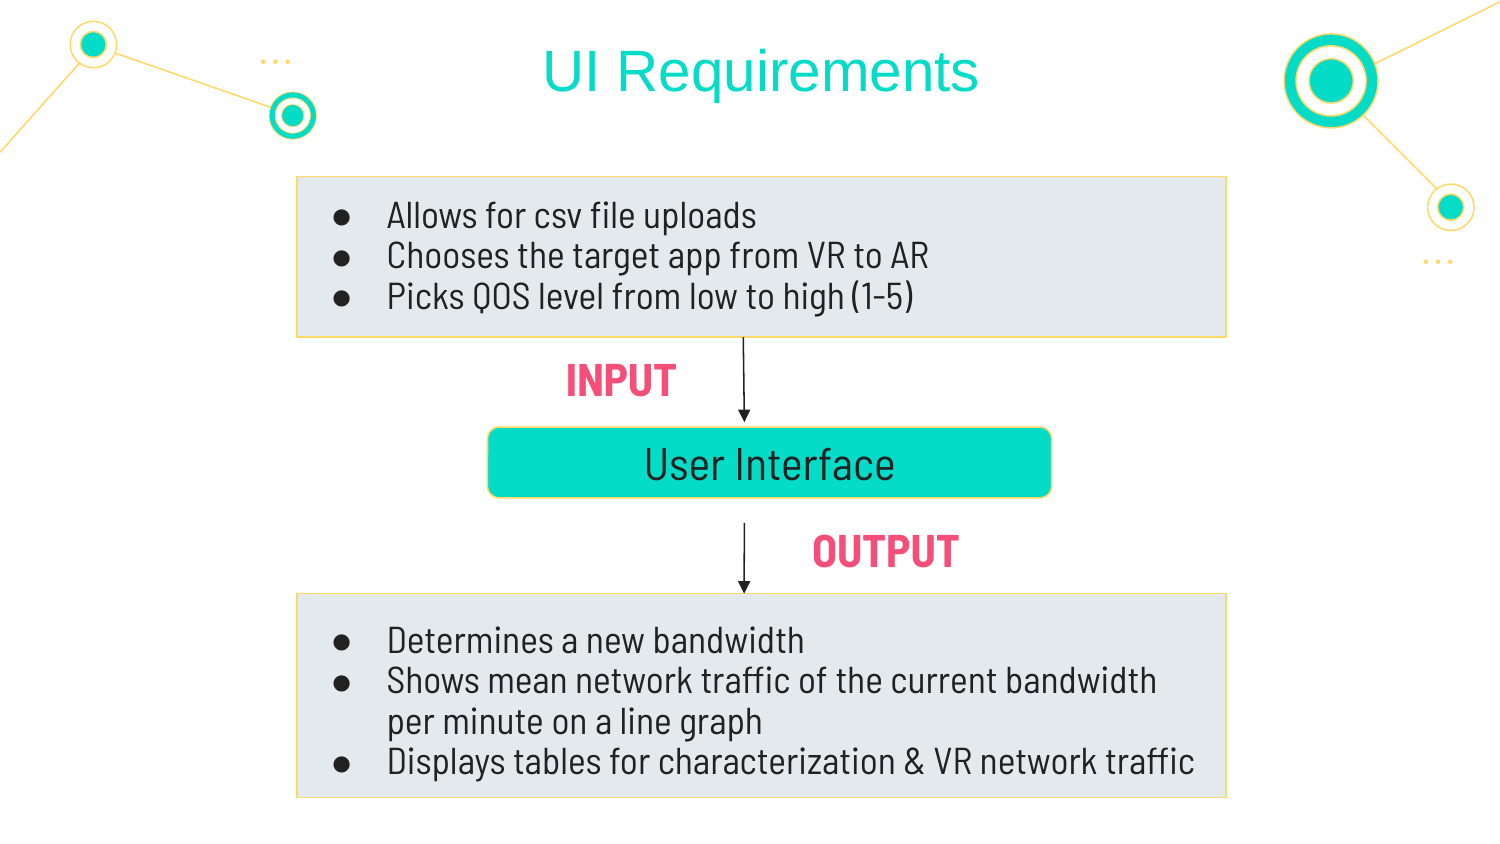

# UI Requirements

Allows for csv file uploads
Chooses the target app from VR to AR
Picks QOS level from low to high (1-5)
INPUT
User Interface
OUTPUT

Determines a new bandwidth
Shows mean network traffic of the current bandwidth per minute on a line graph
Displays tables for characterization & VR network traffic